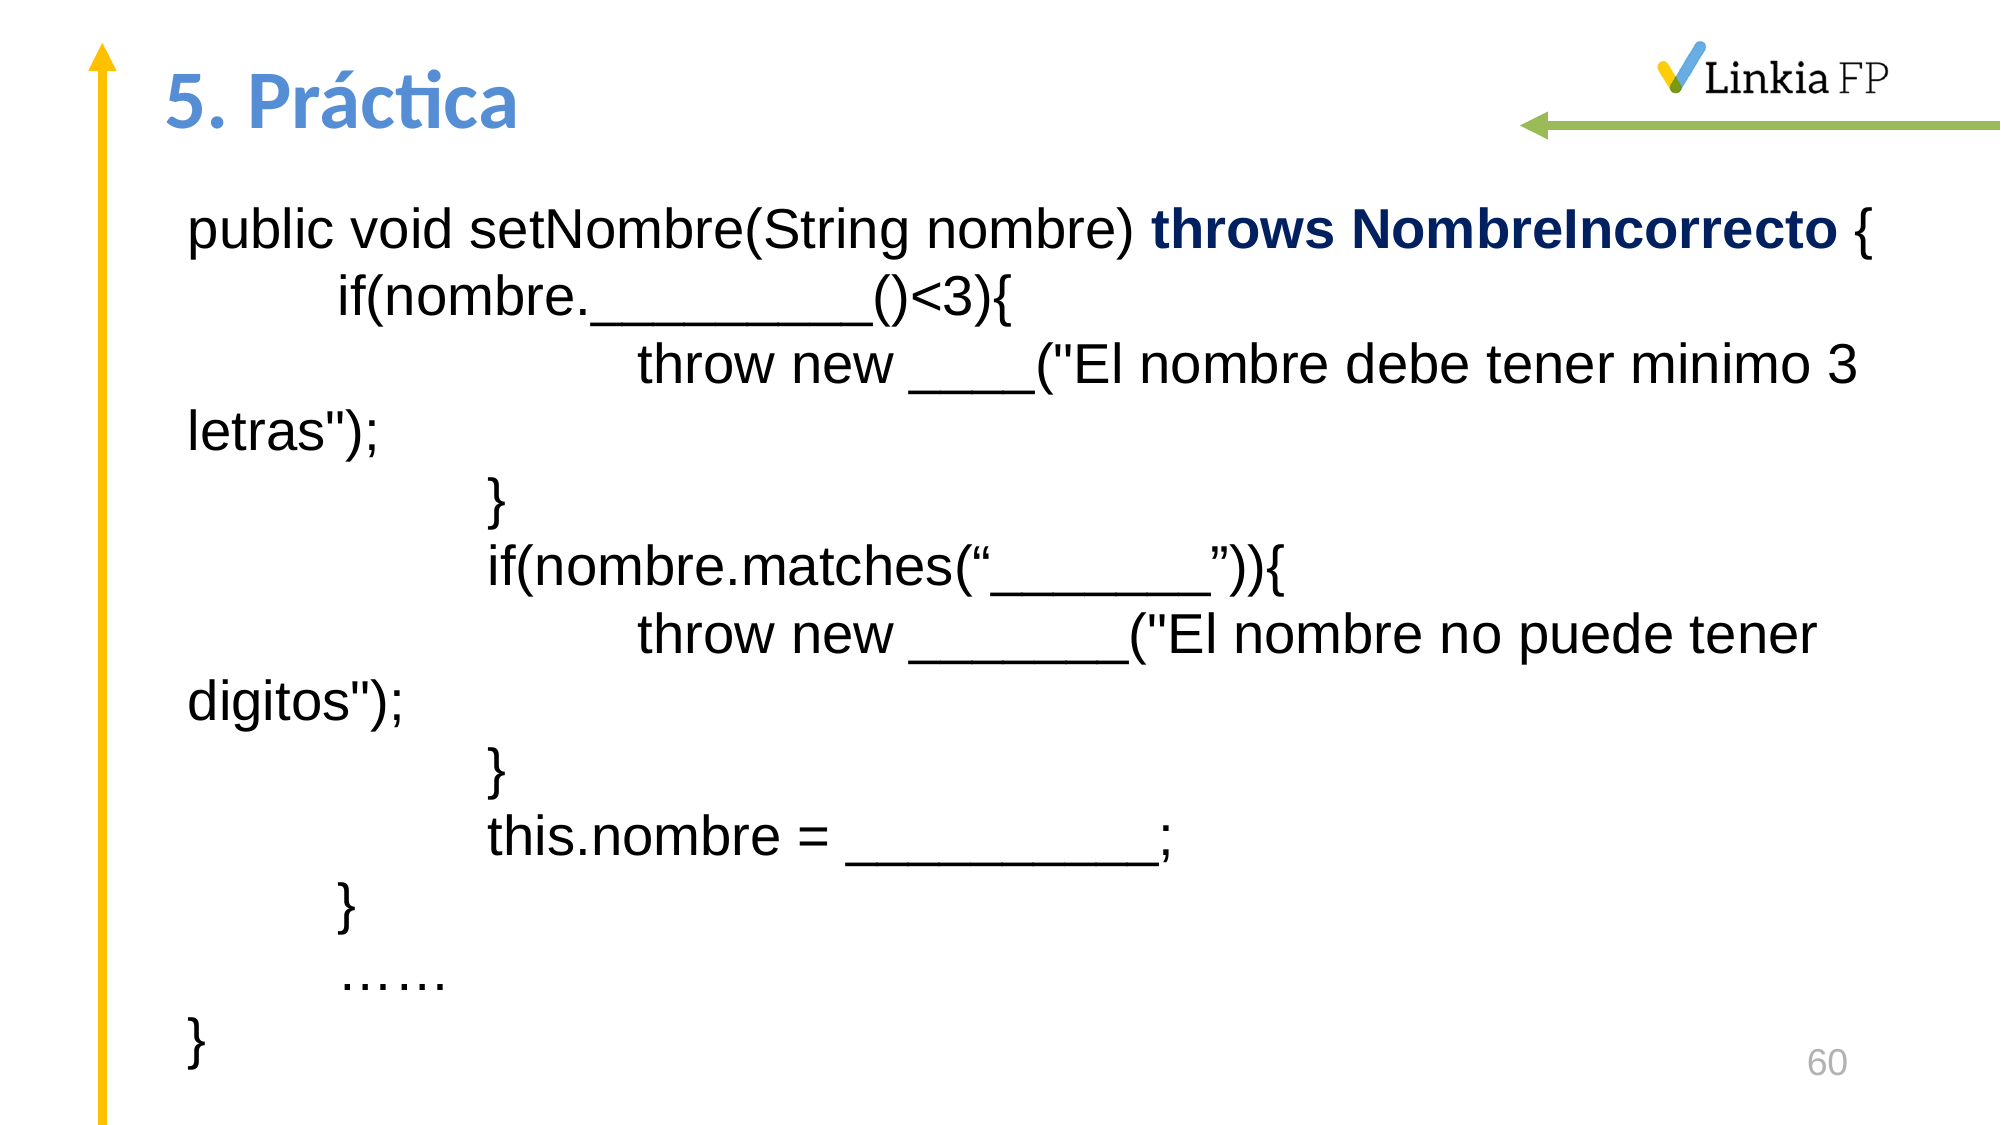

# 5. Práctica
public void setNombre(String nombre) throws NombreIncorrecto {
	if(nombre._________()<3){
			throw new ____("El nombre debe tener minimo 3 letras");
		}
		if(nombre.matches(“_______”)){
			throw new _______("El nombre no puede tener digitos");
		}
		this.nombre = __________;
	}
	……
}
60